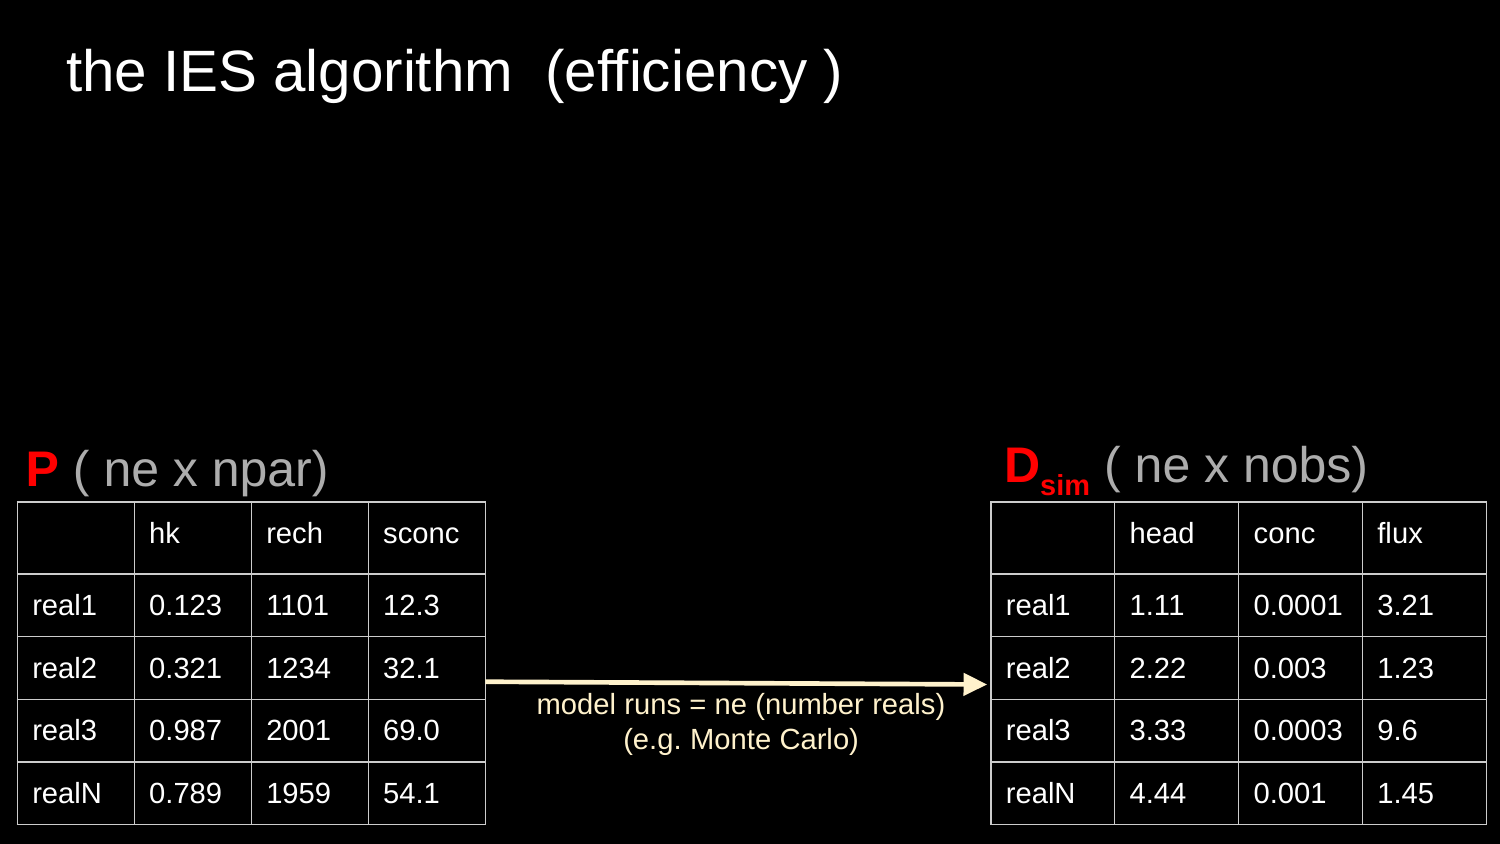

# the IES algorithm  (efficiency )

Dsim ( ne x nobs)
P ( ne x npar)
|  | hk | rech | sconc |
| --- | --- | --- | --- |
| real1 | 0.123 | 1101 | 12.3 |
| real2 | 0.321 | 1234 | 32.1 |
| real3 | 0.987 | 2001 | 69.0 |
| realN | 0.789 | 1959 | 54.1 |
|  | head | conc | flux |
| --- | --- | --- | --- |
| real1 | 1.11 | 0.0001 | 3.21 |
| real2 | 2.22 | 0.003 | 1.23 |
| real3 | 3.33 | 0.0003 | 9.6 |
| realN | 4.44 | 0.001 | 1.45 |
model runs = ne (number reals)
(e.g. Monte Carlo)